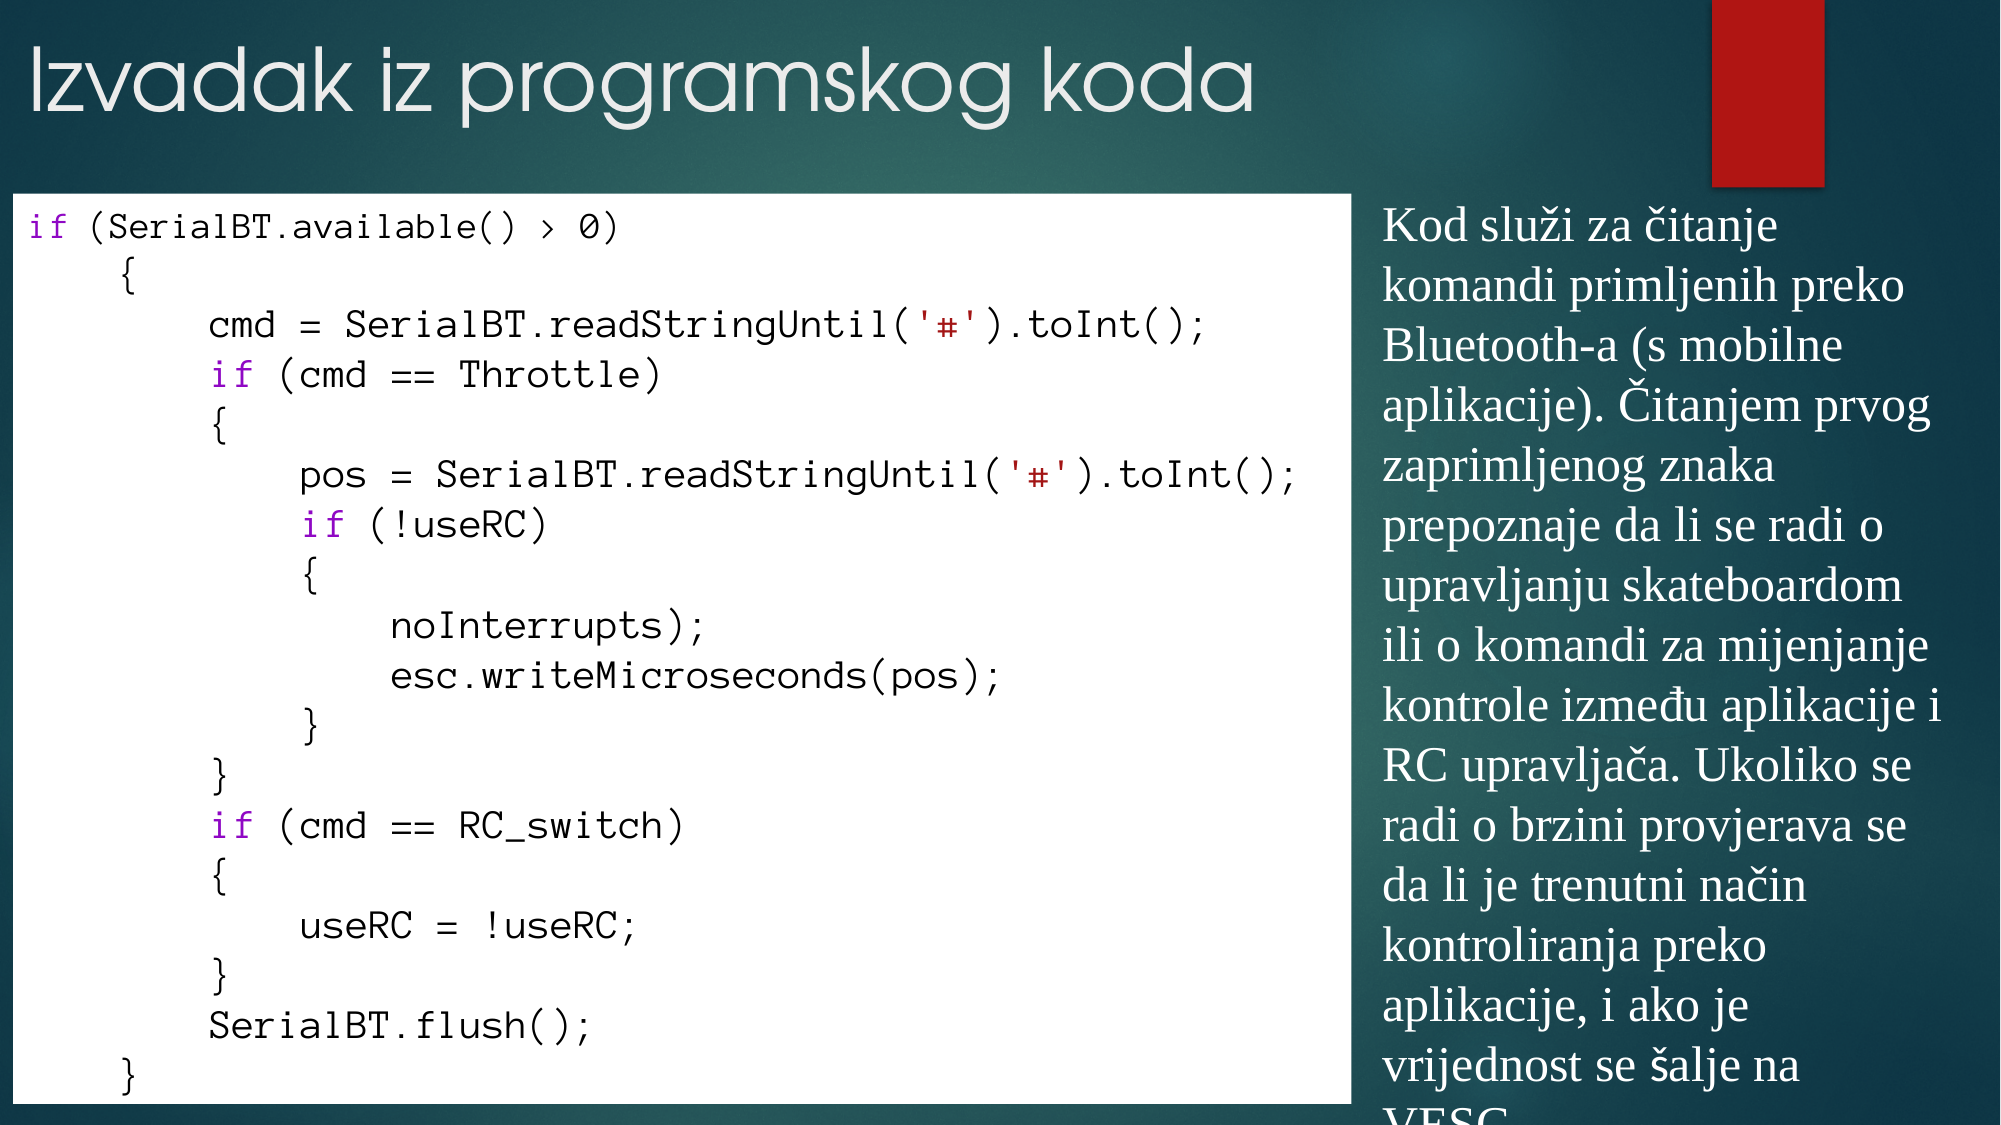

Izvadak iz programskog koda
Kod služi za čitanje komandi primljenih preko Bluetooth-a (s mobilne aplikacije). Čitanjem prvog zaprimljenog znaka prepoznaje da li se radi o upravljanju skateboardom ili o komandi za mijenjanje kontrole između aplikacije i RC upravljača. Ukoliko se radi o brzini provjerava se da li je trenutni način kontroliranja preko aplikacije, i ako je vrijednost se šalje na VESC.
if (SerialBT.available() > 0)
    {
        cmd = SerialBT.readStringUntil('#').toInt();
        if (cmd == Throttle)
        {
            pos = SerialBT.readStringUntil('#').toInt();
            if (!useRC)
            {
                noInterrupts);
                esc.writeMicroseconds(pos);
            }
        }
        if (cmd == RC_switch)
        {
            useRC = !useRC;
        }
        SerialBT.flush();
    }